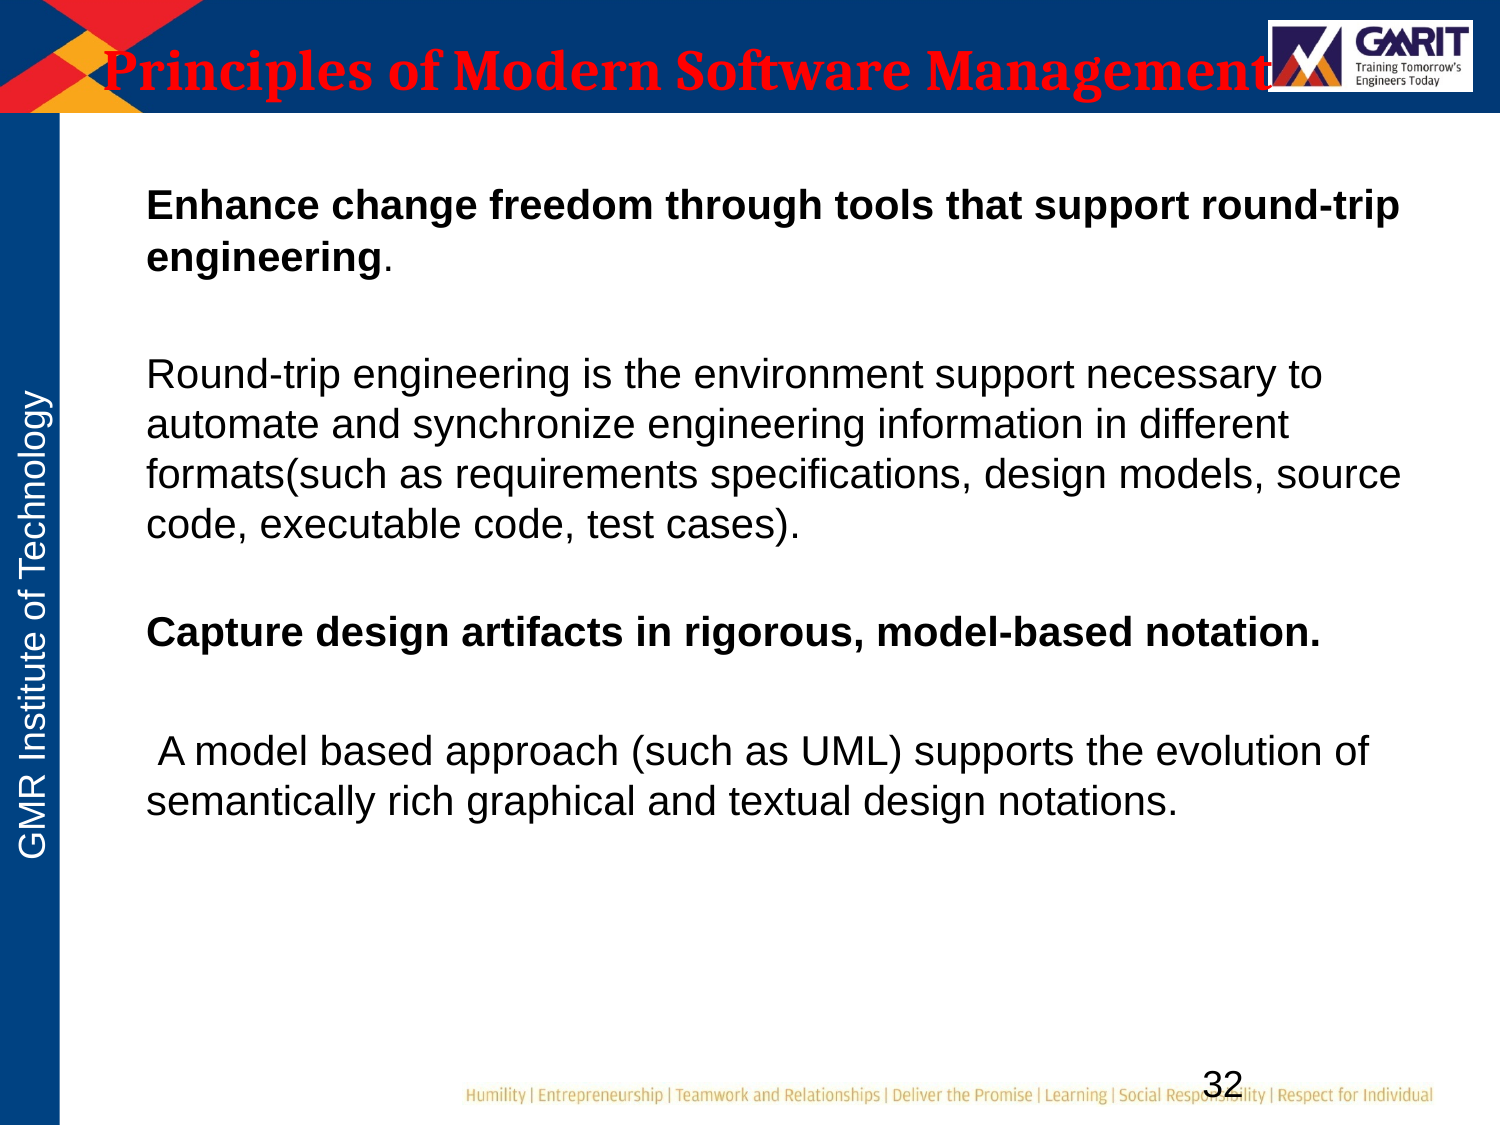

# Principles of Modern Software Management
	Enhance change freedom through tools that support round-trip engineering.

	Round-trip engineering is the environment support necessary to automate and synchronize engineering information in different formats(such as requirements specifications, design models, source code, executable code, test cases).
	Capture design artifacts in rigorous, model-based notation.

	 A model based approach (such as UML) supports the evolution of semantically rich graphical and textual design notations.
32